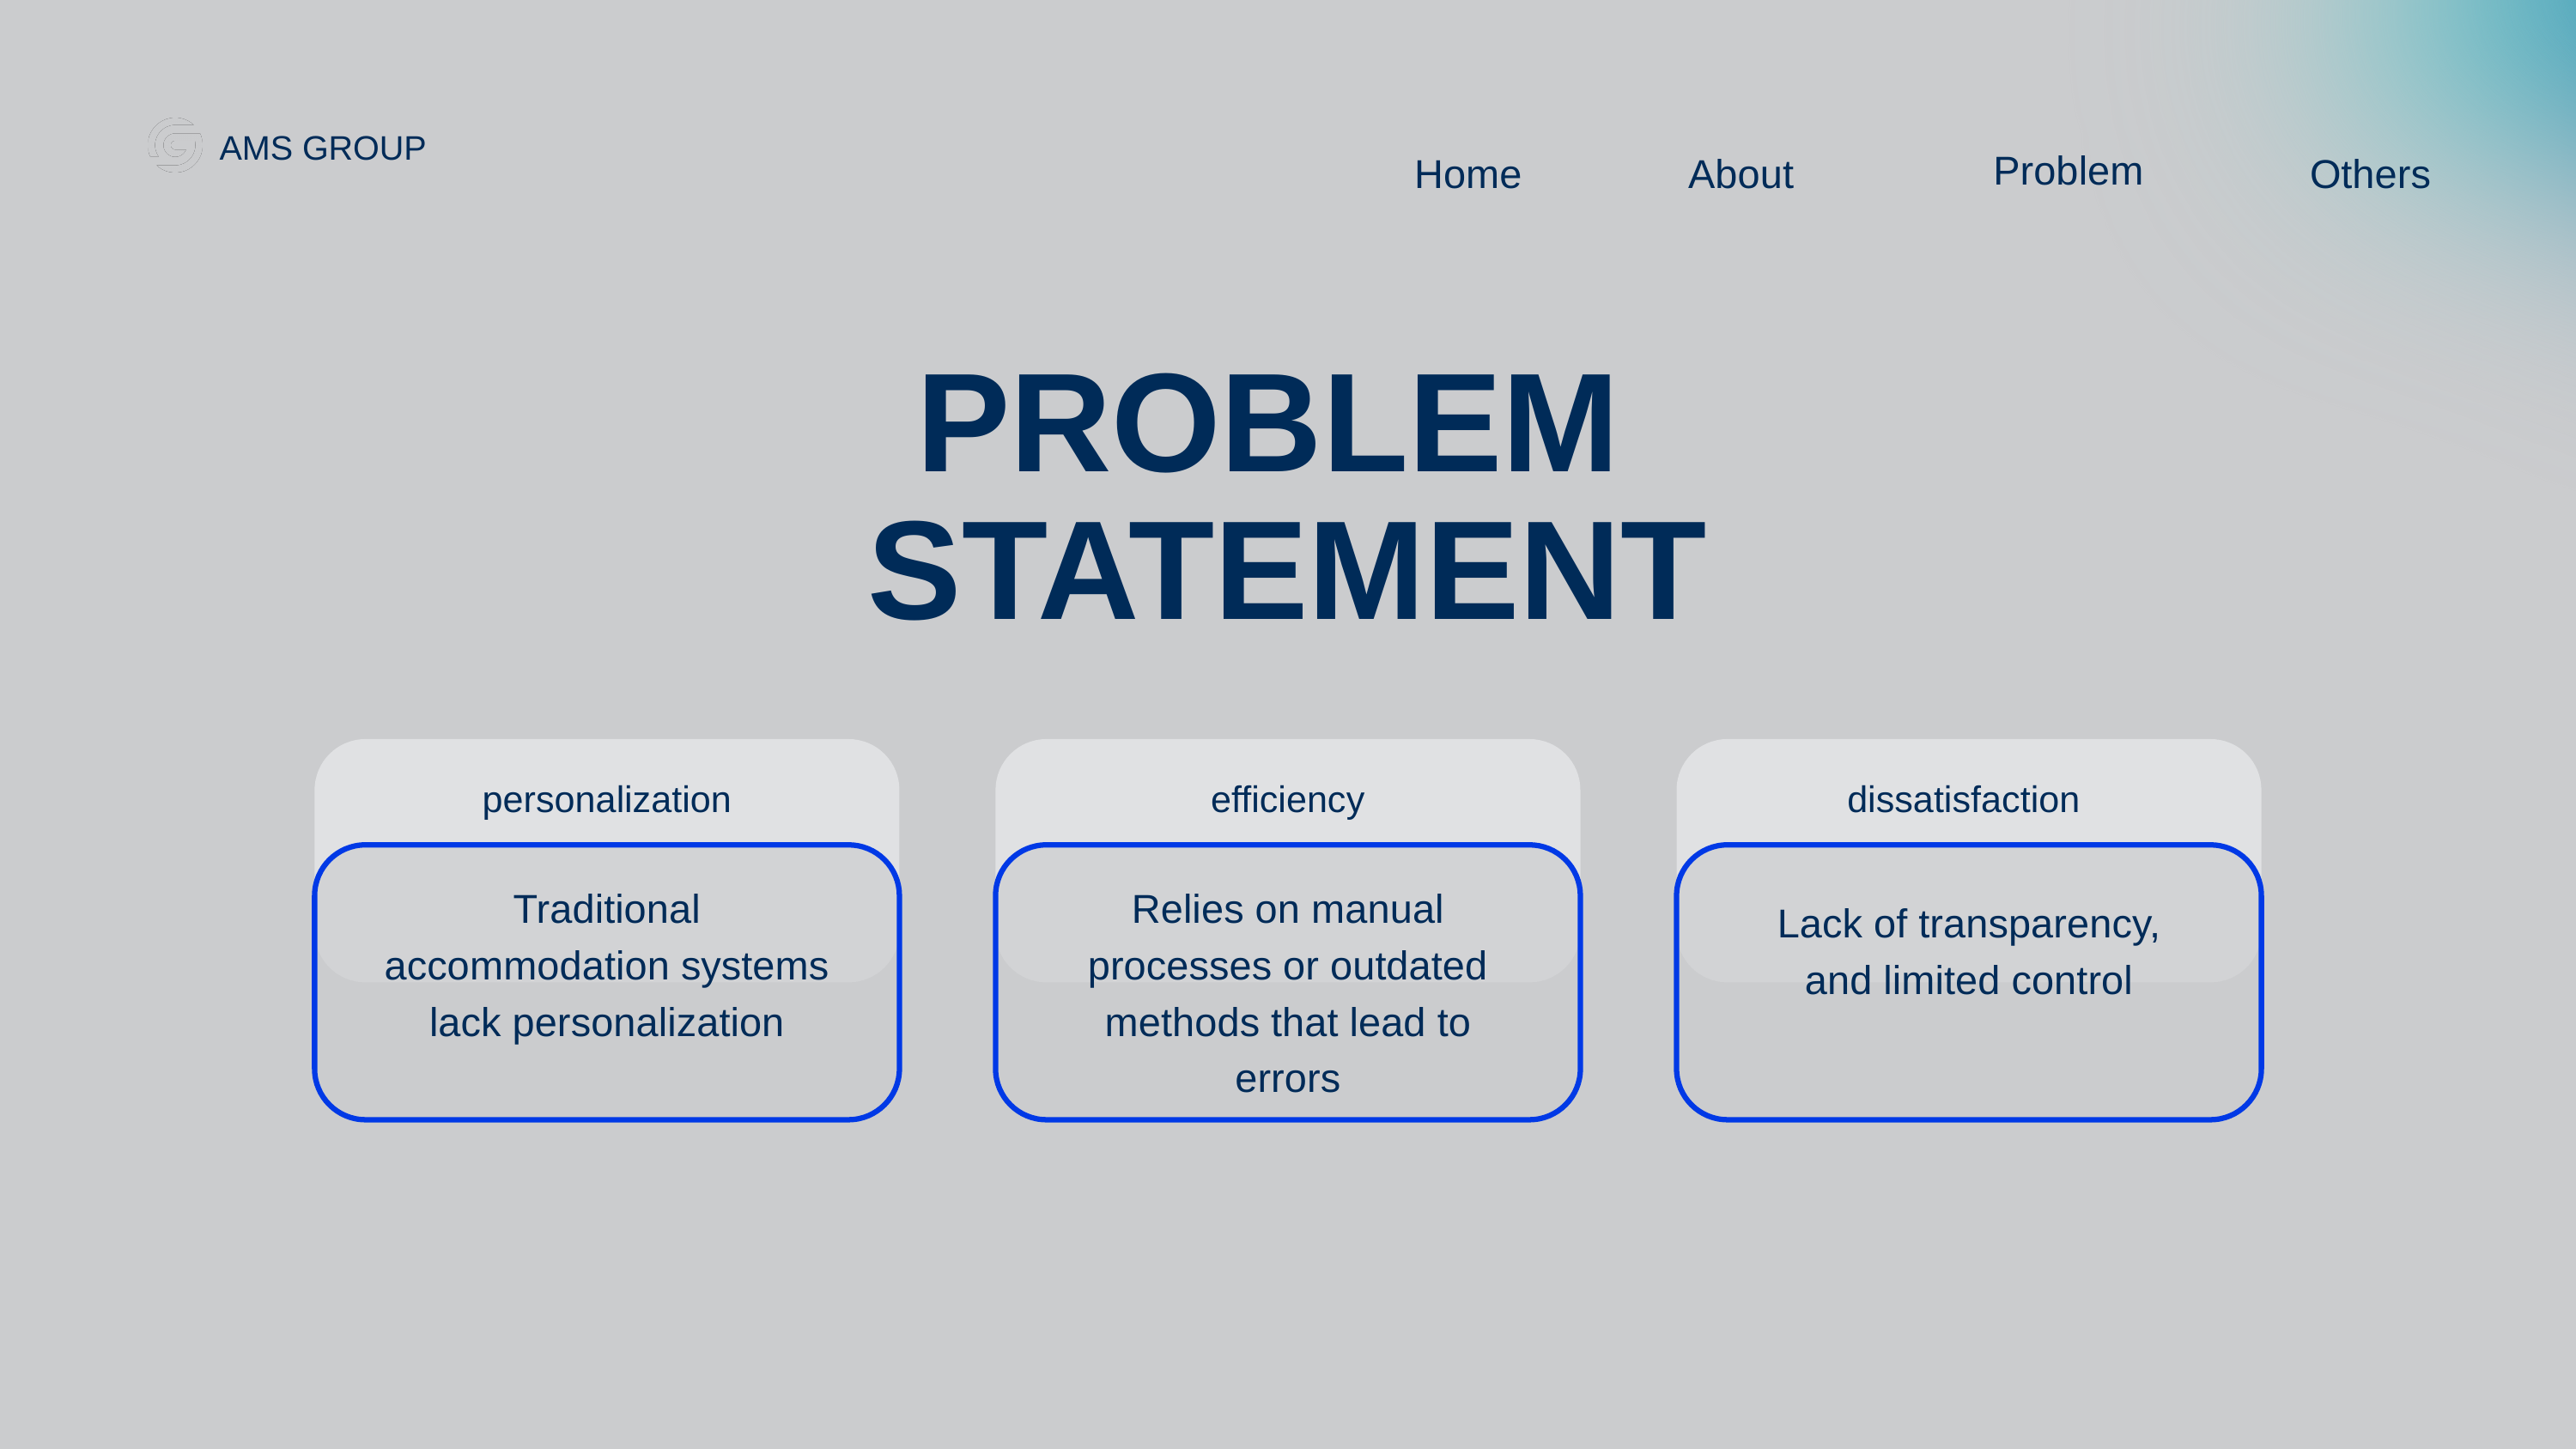

AMS GROUP
Problem
Home
Others
About
PROBLEM
STATEMENT

personalization
efficiency
dissatisfaction

Traditional accommodation systems lack personalization
Relies on manual processes or outdated methods that lead to errors
Lack of transparency, and limited control